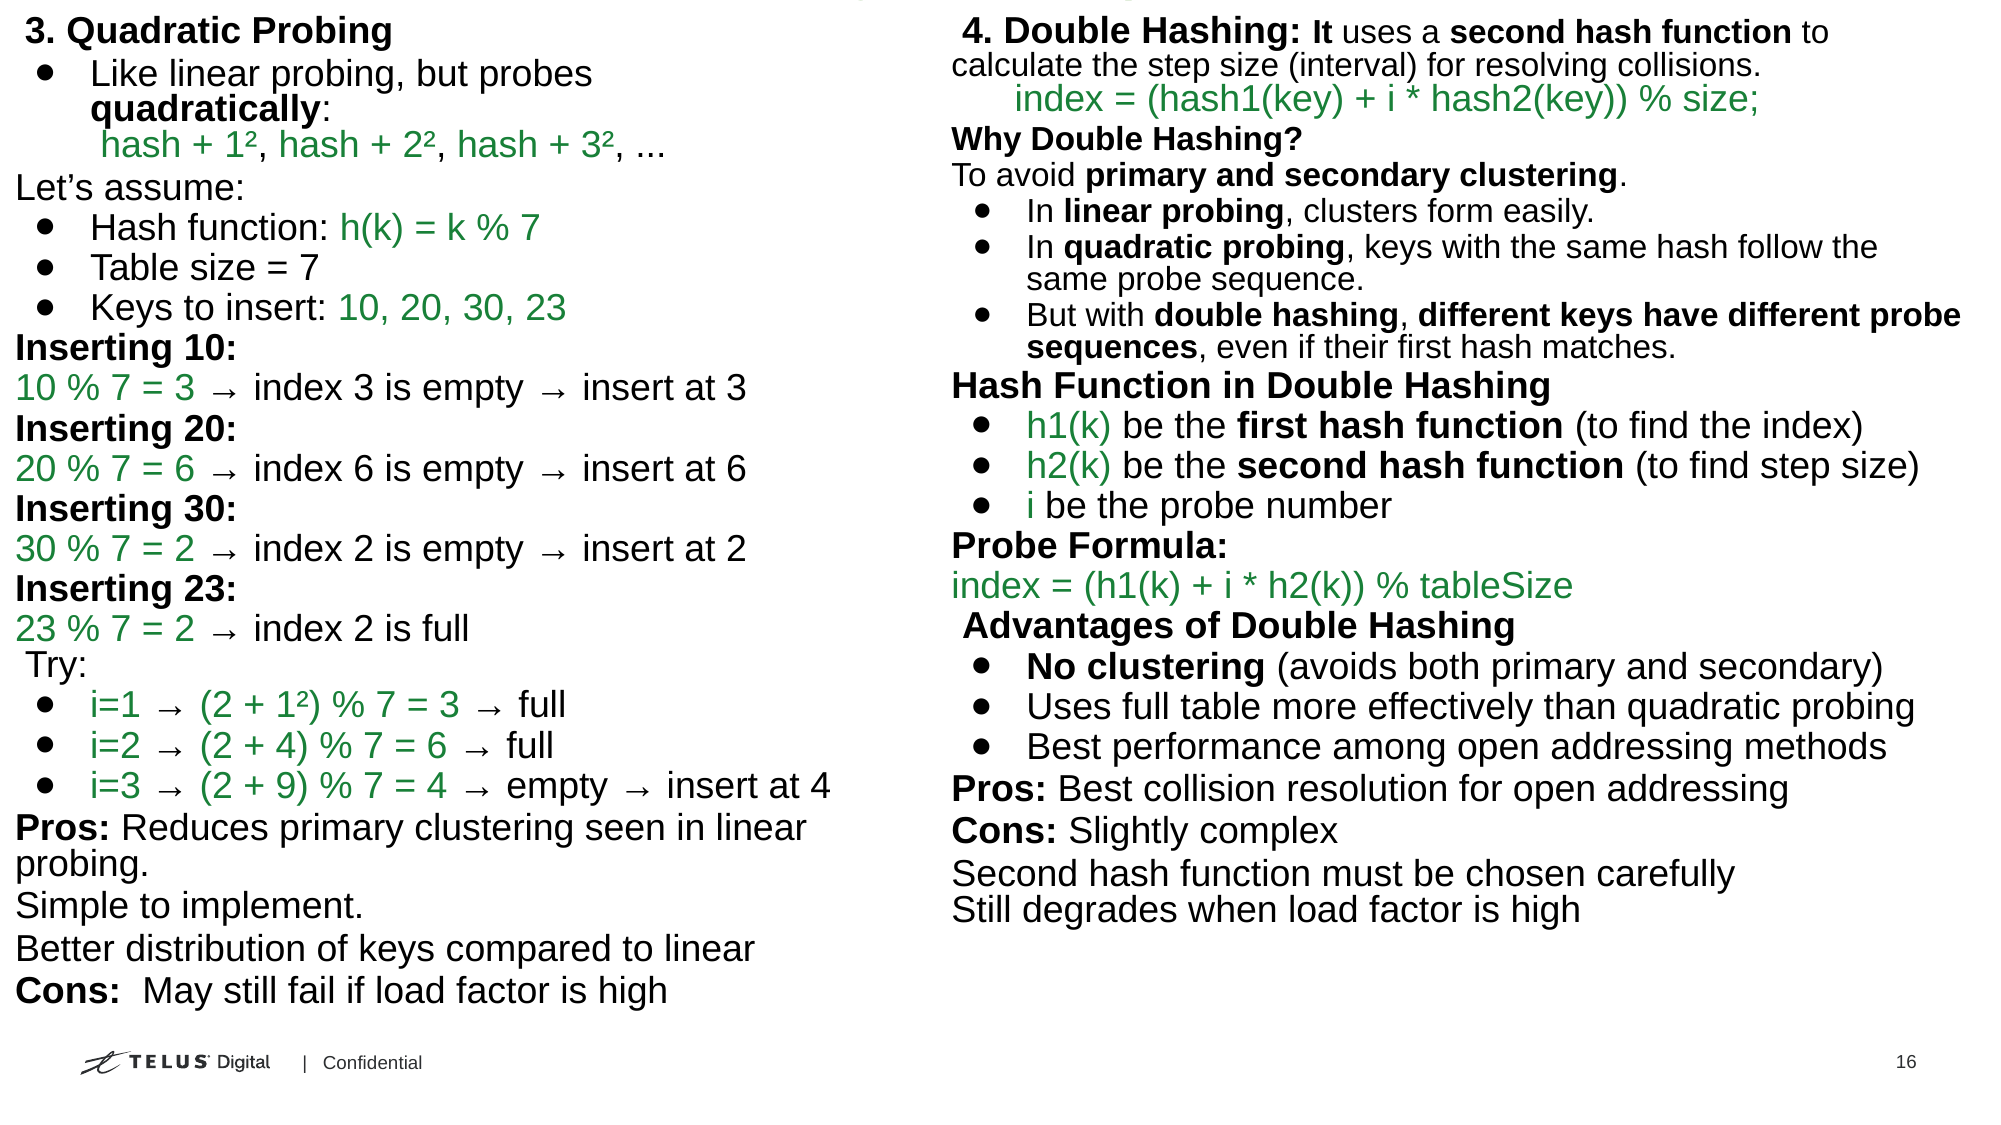

# hashing techniques
 3. Quadratic Probing
Like linear probing, but probes quadratically:
 hash + 1², hash + 2², hash + 3², ...
Let’s assume:
Hash function: h(k) = k % 7
Table size = 7
Keys to insert: 10, 20, 30, 23
Inserting 10:
10 % 7 = 3 → index 3 is empty → insert at 3
Inserting 20:
20 % 7 = 6 → index 6 is empty → insert at 6
Inserting 30:
30 % 7 = 2 → index 2 is empty → insert at 2
Inserting 23:
23 % 7 = 2 → index 2 is full
 Try:
i=1 → (2 + 1²) % 7 = 3 → full
i=2 → (2 + 4) % 7 = 6 → full
i=3 → (2 + 9) % 7 = 4 → empty → insert at 4
Pros: Reduces primary clustering seen in linear probing.
Simple to implement.
Better distribution of keys compared to linear
Cons:  May still fail if load factor is high
 4. Double Hashing: It uses a second hash function to calculate the step size (interval) for resolving collisions.
      index = (hash1(key) + i * hash2(key)) % size;
Why Double Hashing?
To avoid primary and secondary clustering.
In linear probing, clusters form easily.
In quadratic probing, keys with the same hash follow the same probe sequence.
But with double hashing, different keys have different probe sequences, even if their first hash matches.
Hash Function in Double Hashing
h1(k) be the first hash function (to find the index)
h2(k) be the second hash function (to find step size)
i be the probe number
Probe Formula:
index = (h1(k) + i * h2(k)) % tableSize
 Advantages of Double Hashing
No clustering (avoids both primary and secondary)
Uses full table more effectively than quadratic probing
Best performance among open addressing methods
Pros: Best collision resolution for open addressing
Cons: Slightly complex
Second hash function must be chosen carefully
Still degrades when load factor is high